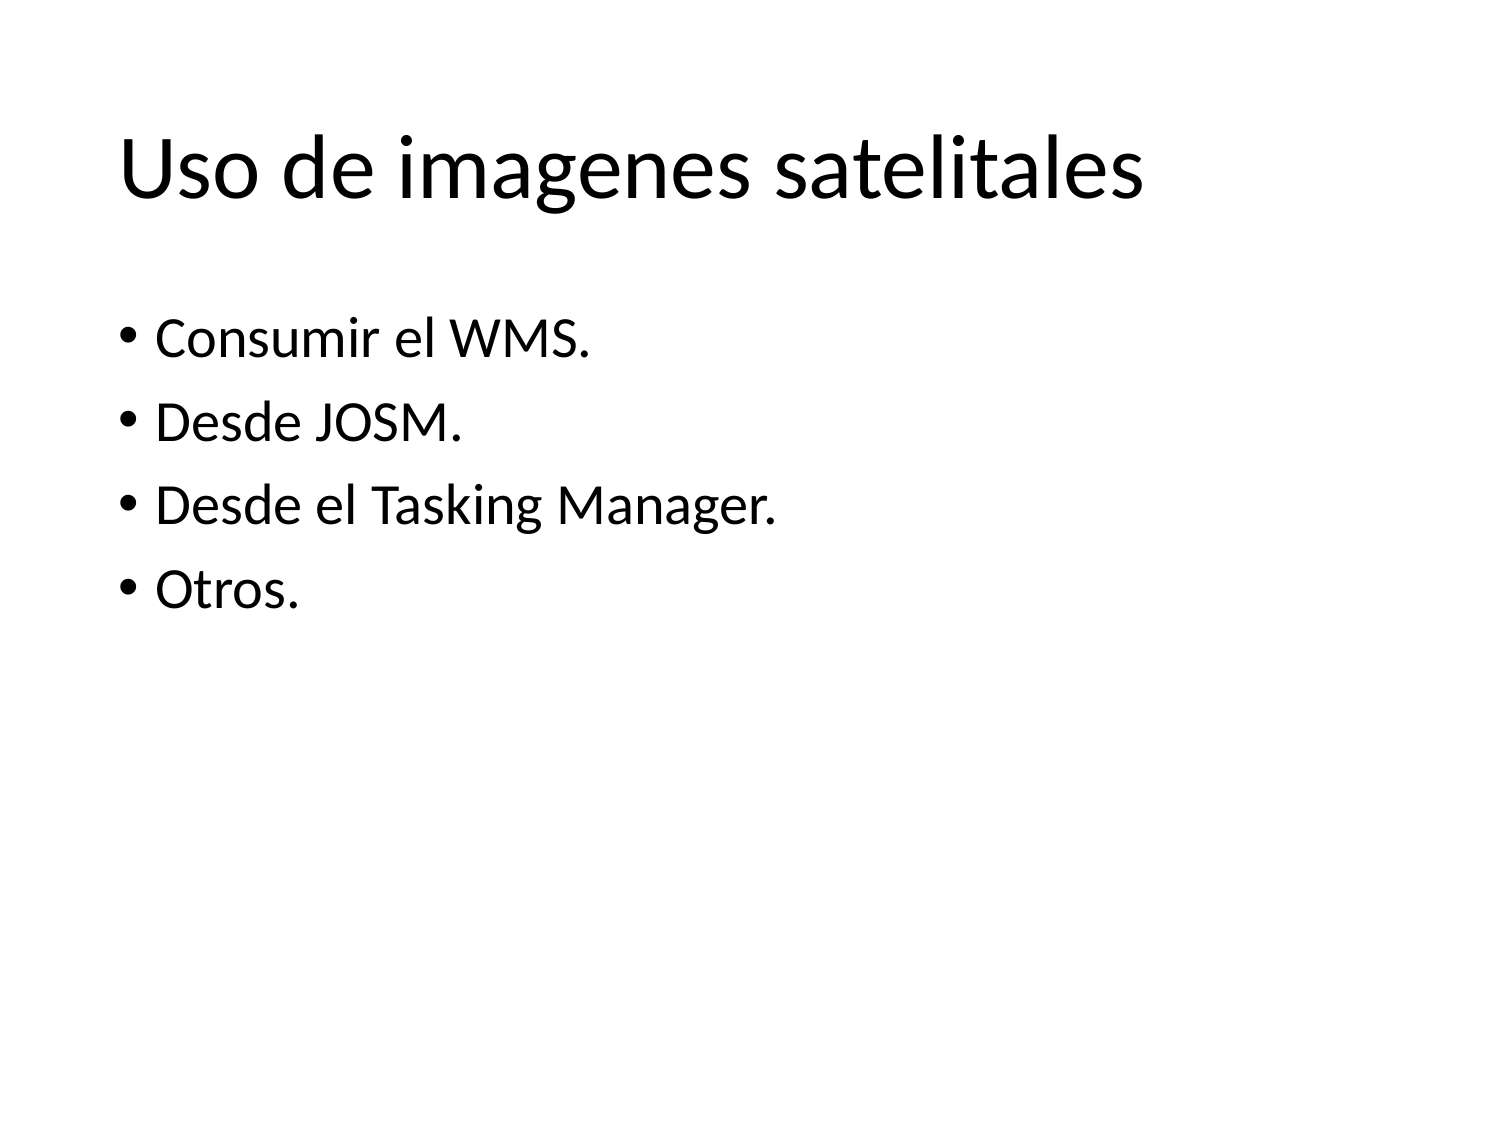

# Uso de imagenes satelitales
Consumir el WMS.
Desde JOSM.
Desde el Tasking Manager.
Otros.